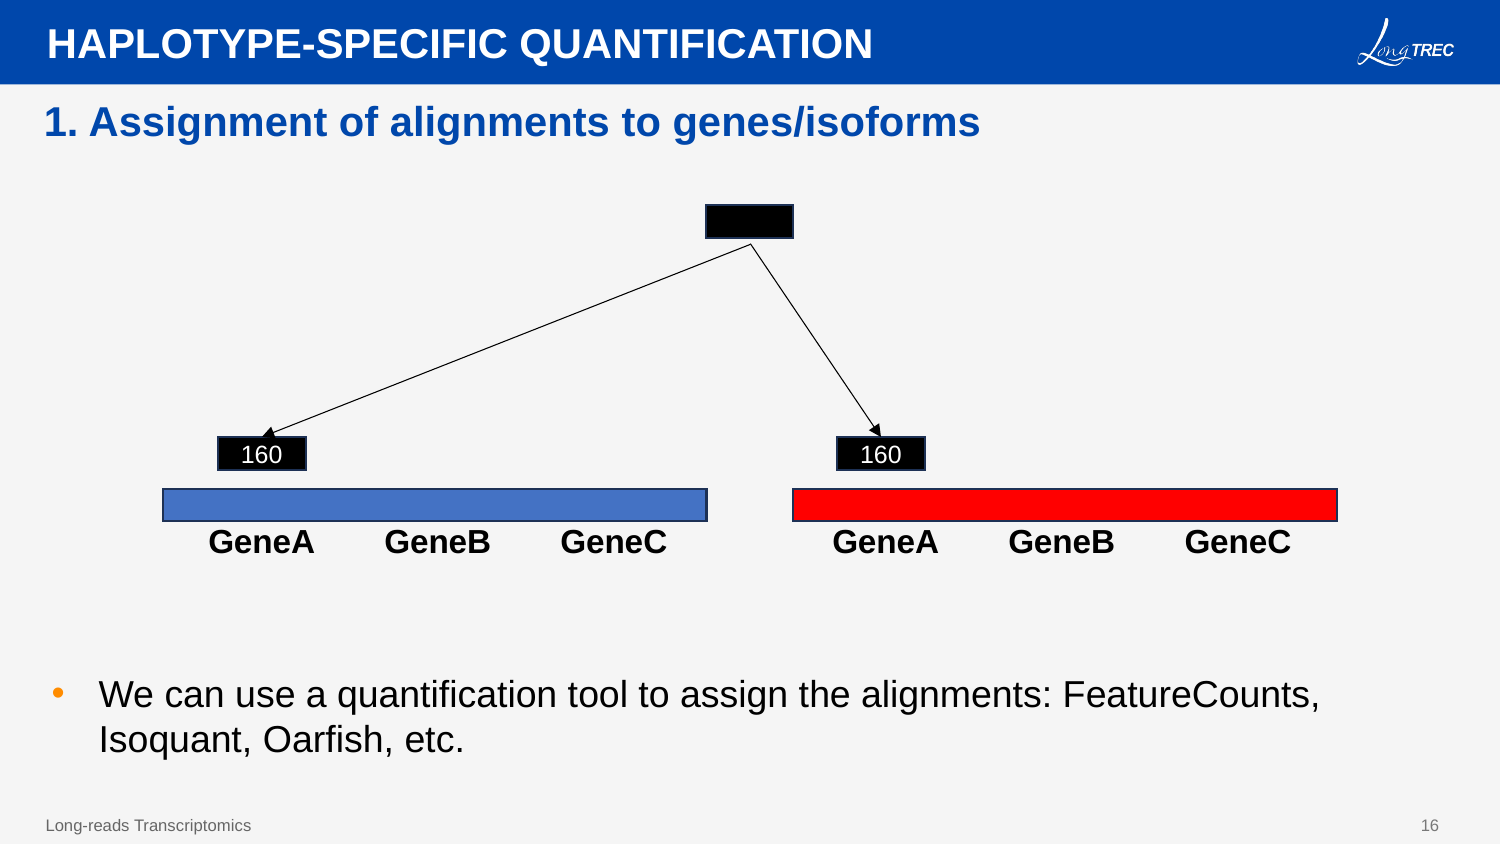

HAPLOTYPE-SPECIFIC QUANTIFICATION
1. Assignment of alignments to genes/isoforms

160
160

GeneA
GeneC
GeneA
GeneC
GeneB
GeneB
We can use a quantification tool to assign the alignments: FeatureCounts, Isoquant, Oarfish, etc.
16